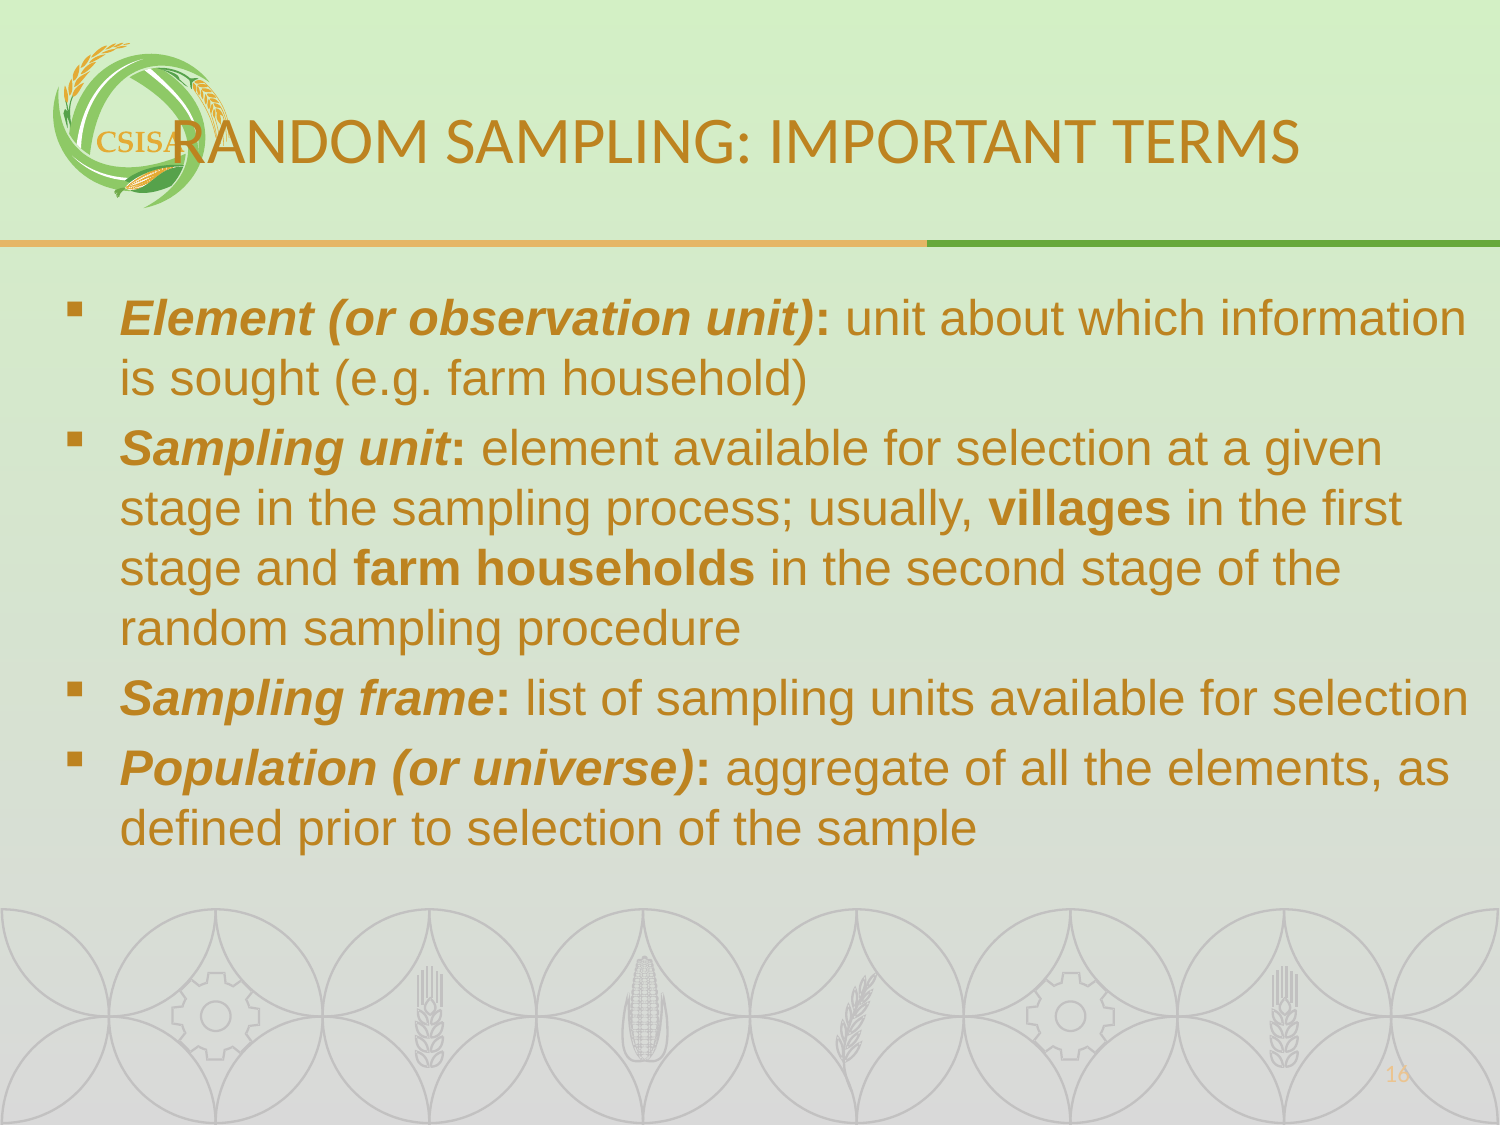

Random sampling: important terms

Element (or observation unit): unit about which information is sought (e.g. farm household)
Sampling unit: element available for selection at a given stage in the sampling process; usually, villages in the first stage and farm households in the second stage of the random sampling procedure
Sampling frame: list of sampling units available for selection
Population (or universe): aggregate of all the elements, as  defined prior to selection of the sample
16